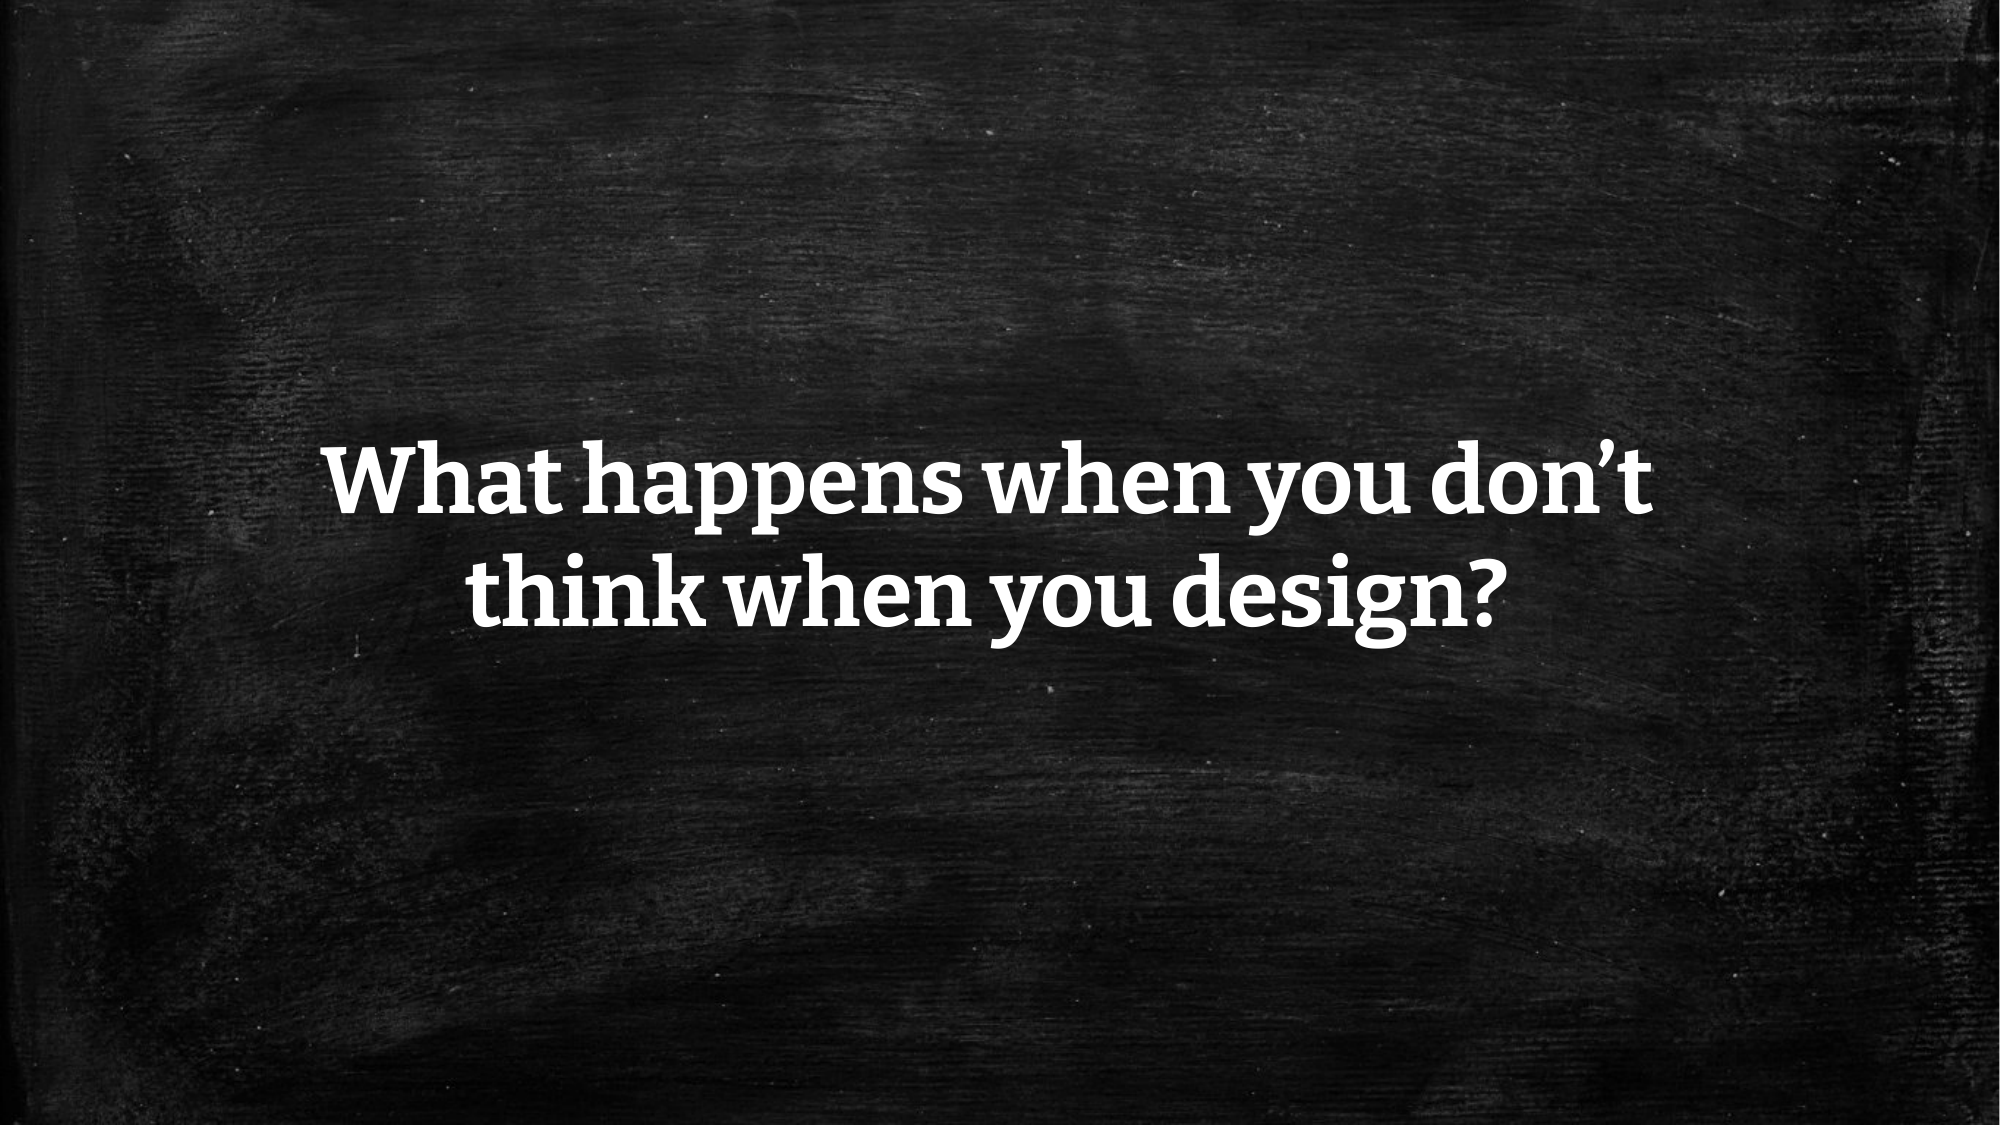

What happens when you don’t think when you design?